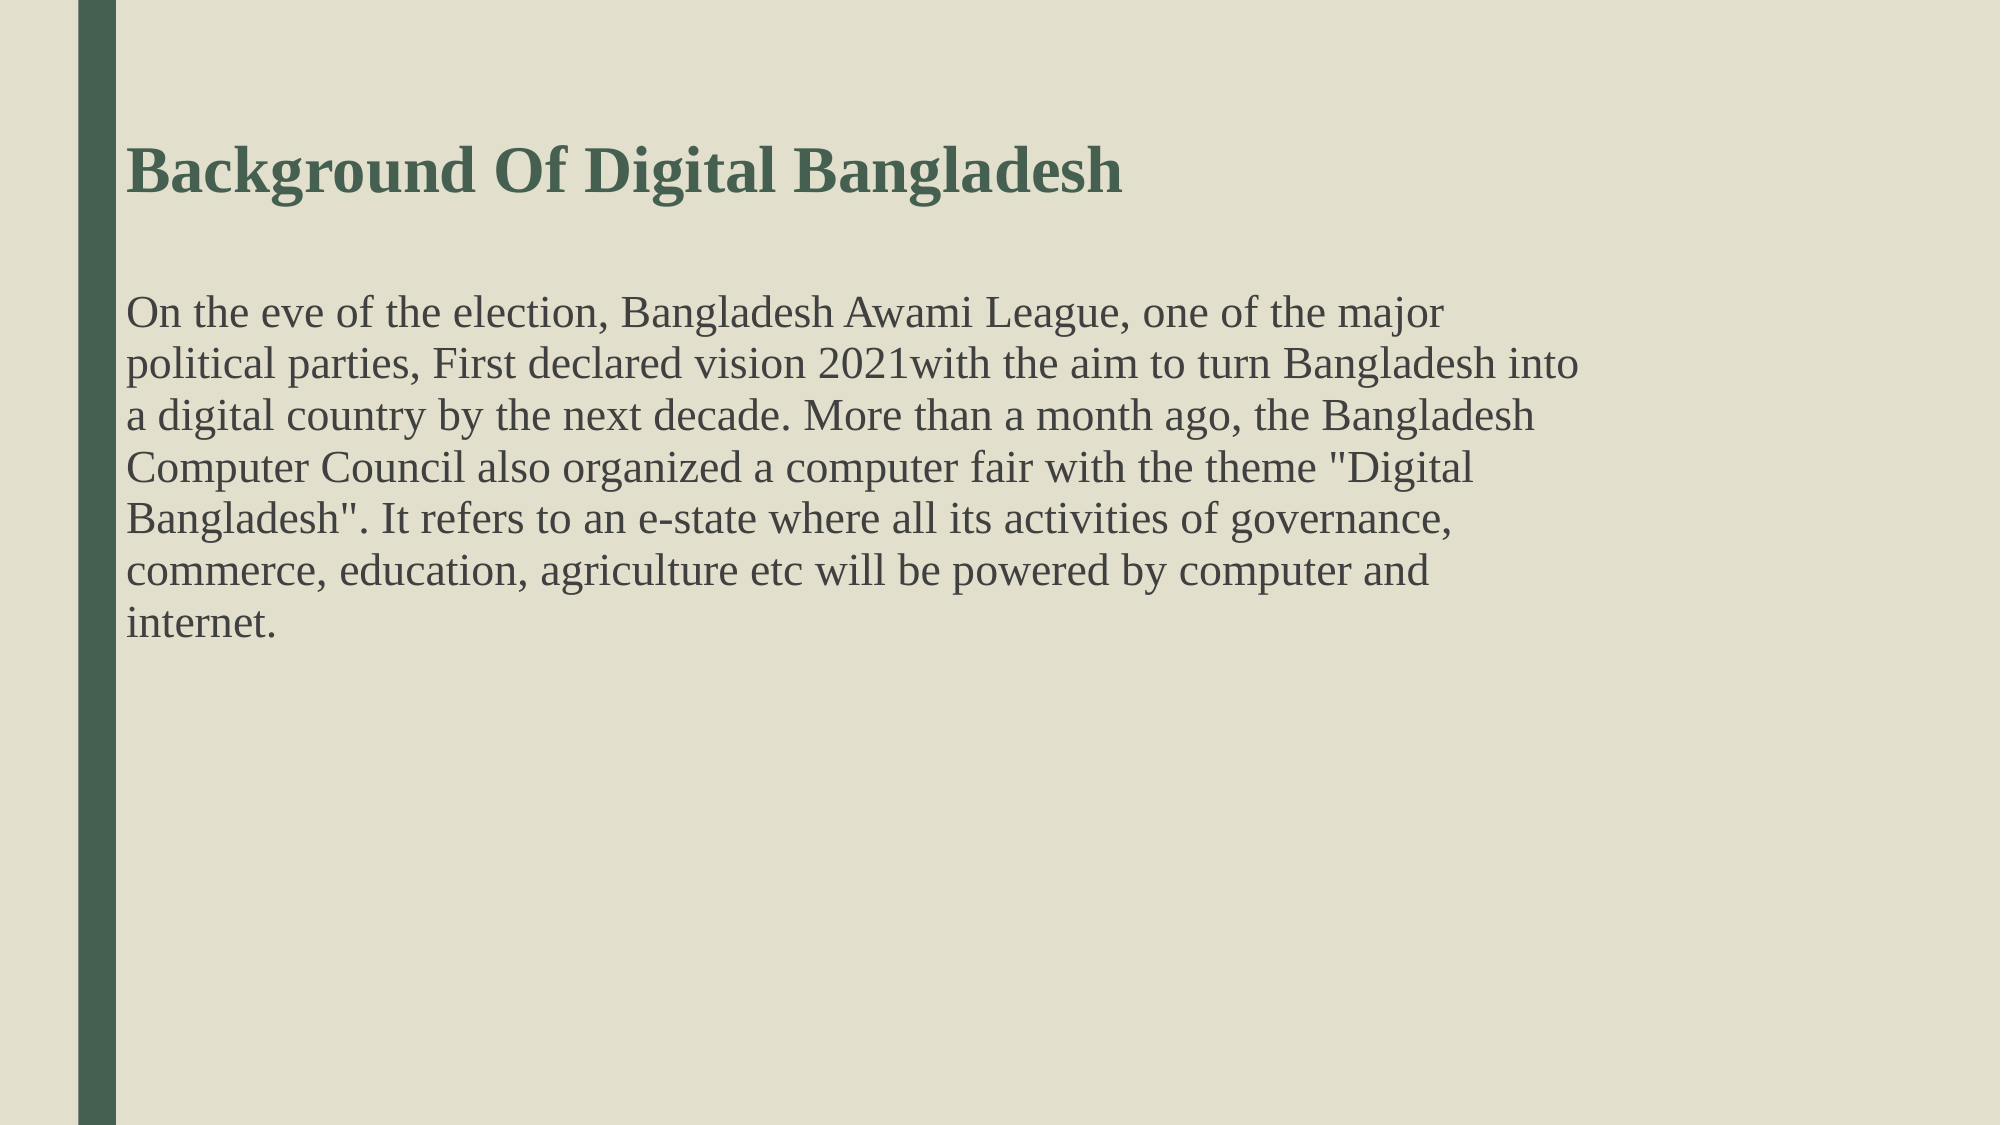

# Background Of Digital Bangladesh
On the eve of the election, Bangladesh Awami League, one of the major political parties, First declared vision 2021with the aim to turn Bangladesh into a digital country by the next decade. More than a month ago, the Bangladesh Computer Council also organized a computer fair with the theme "Digital Bangladesh". It refers to an e-state where all its activities of governance, commerce, education, agriculture etc will be powered by computer and internet.